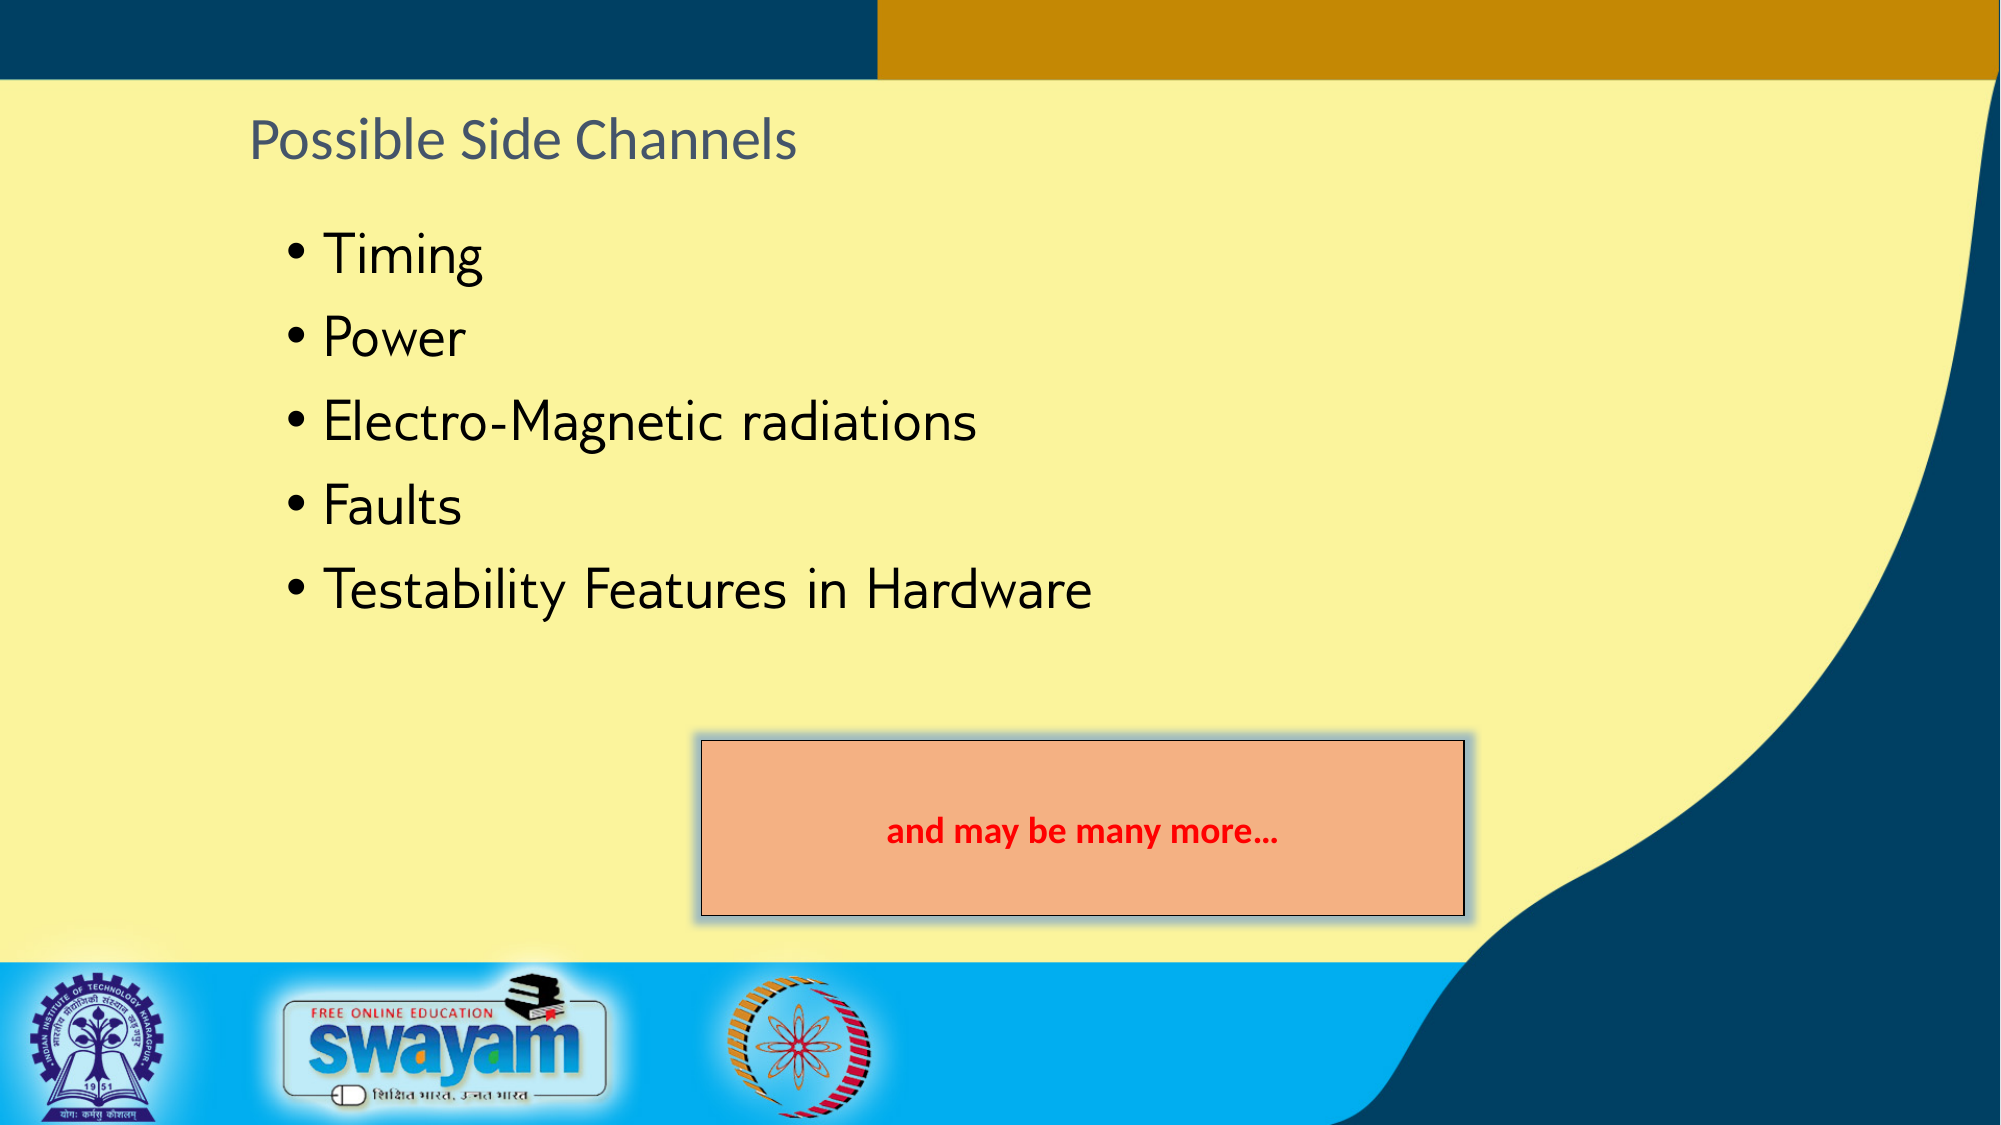

Possible Side Channels
Timing
Power
Electro-Magnetic radiations
Faults
Testability Features in Hardware

and may be many more…